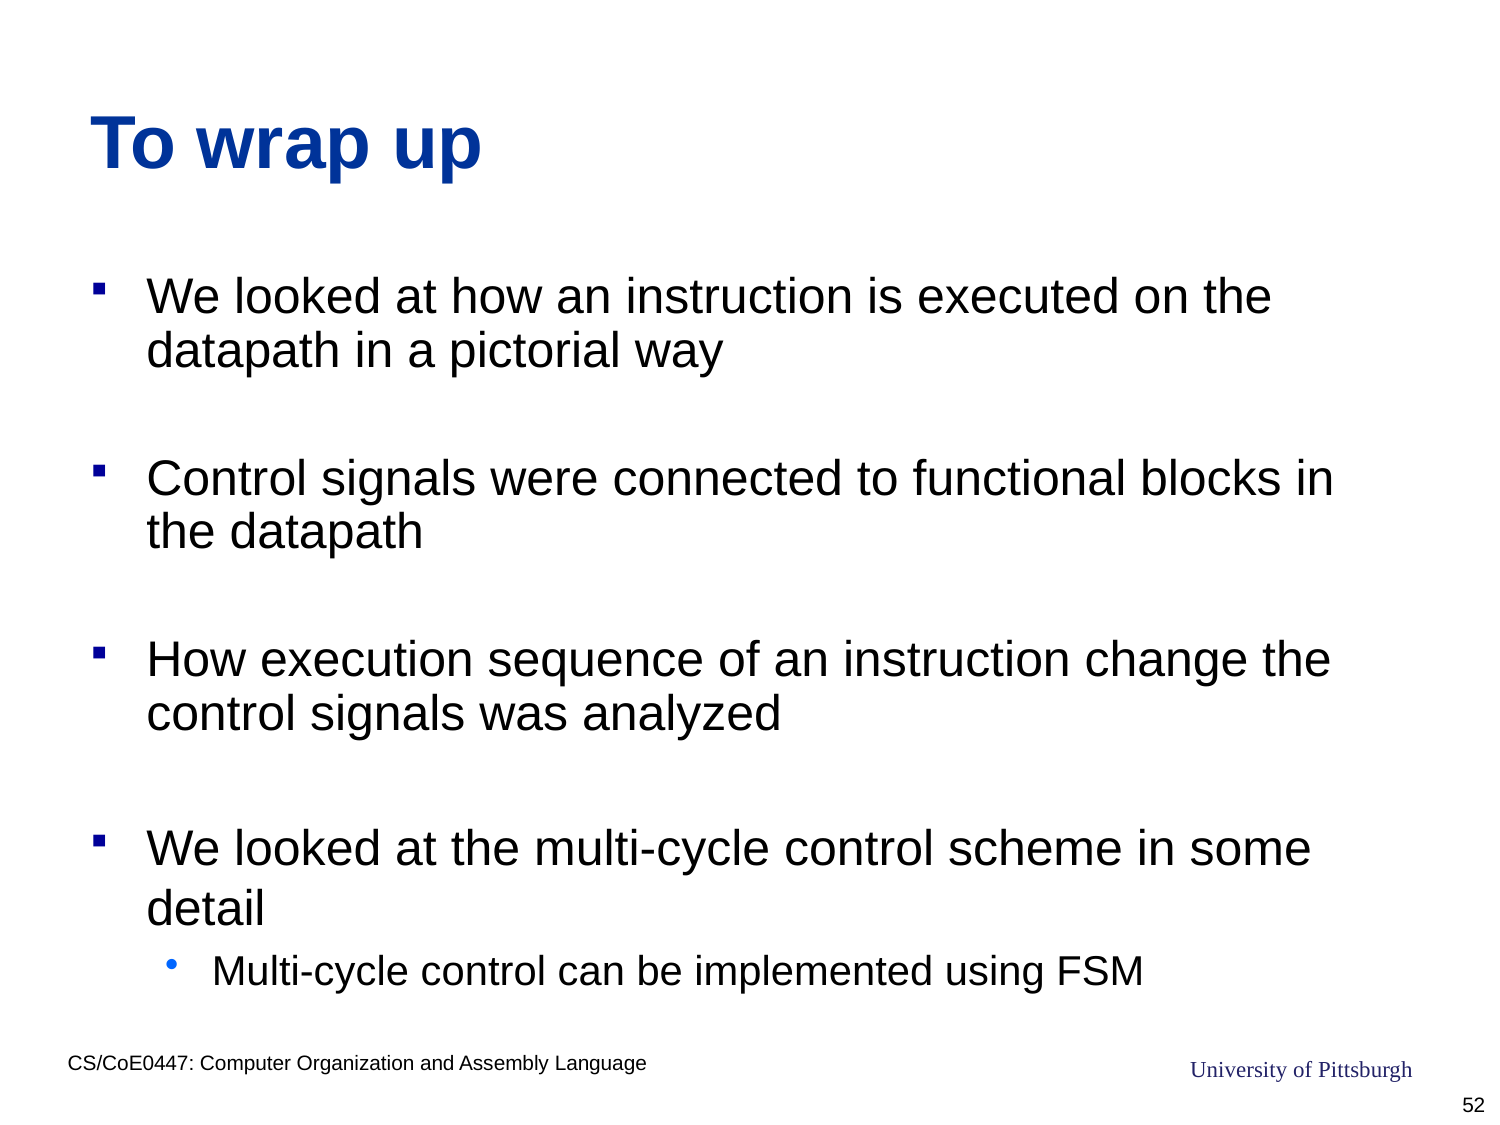

# To wrap up
We looked at how an instruction is executed on the datapath in a pictorial way

Control signals were connected to functional blocks in the datapath

How execution sequence of an instruction change the control signals was analyzed

We looked at the multi-cycle control scheme in some detail
Multi-cycle control can be implemented using FSM